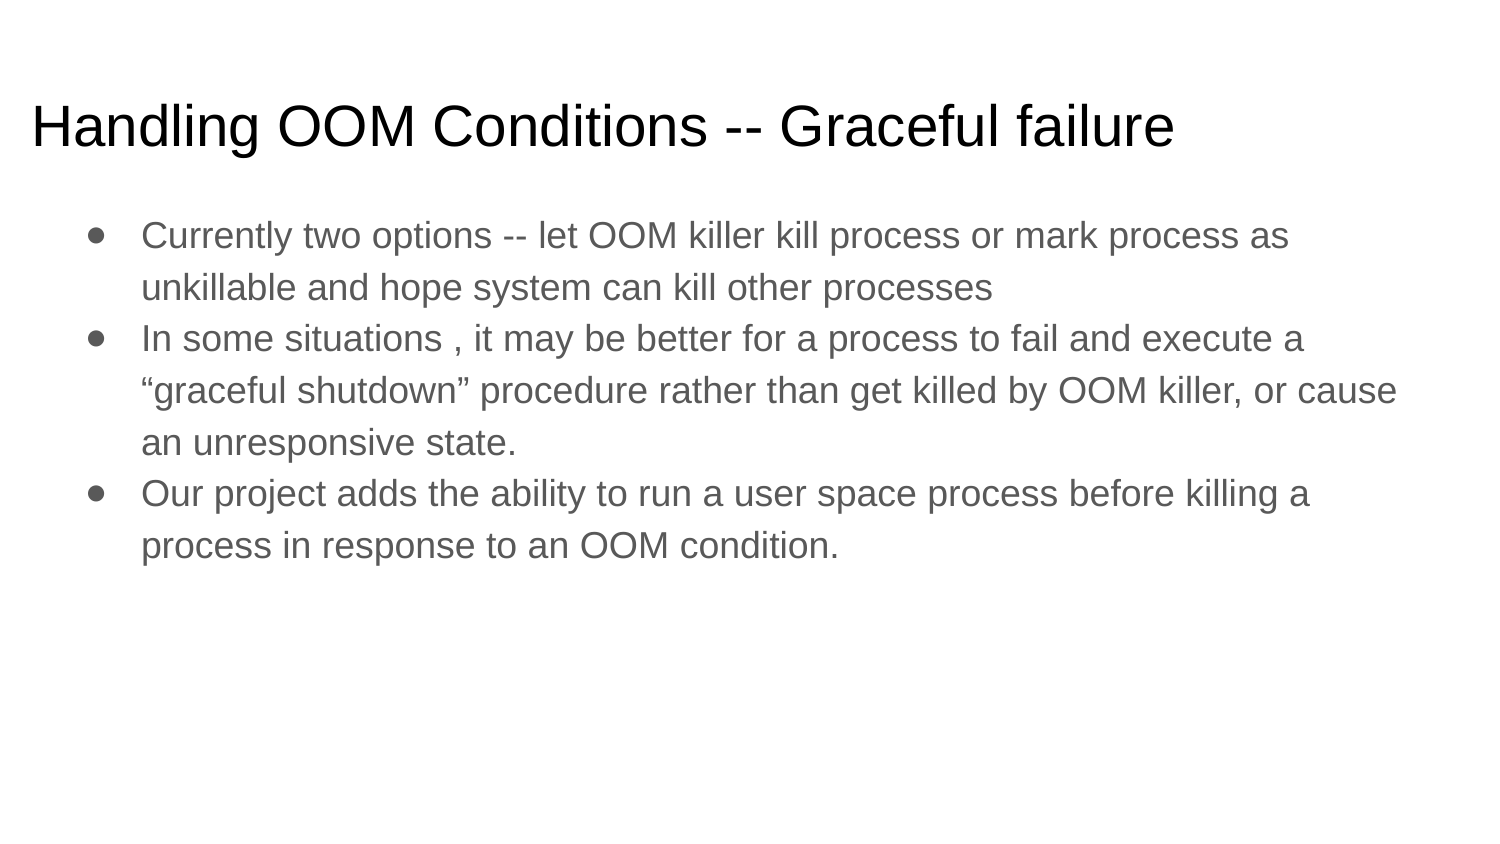

# Handling OOM Conditions -- Graceful failure
Currently two options -- let OOM killer kill process or mark process as unkillable and hope system can kill other processes
In some situations , it may be better for a process to fail and execute a “graceful shutdown” procedure rather than get killed by OOM killer, or cause an unresponsive state.
Our project adds the ability to run a user space process before killing a process in response to an OOM condition.